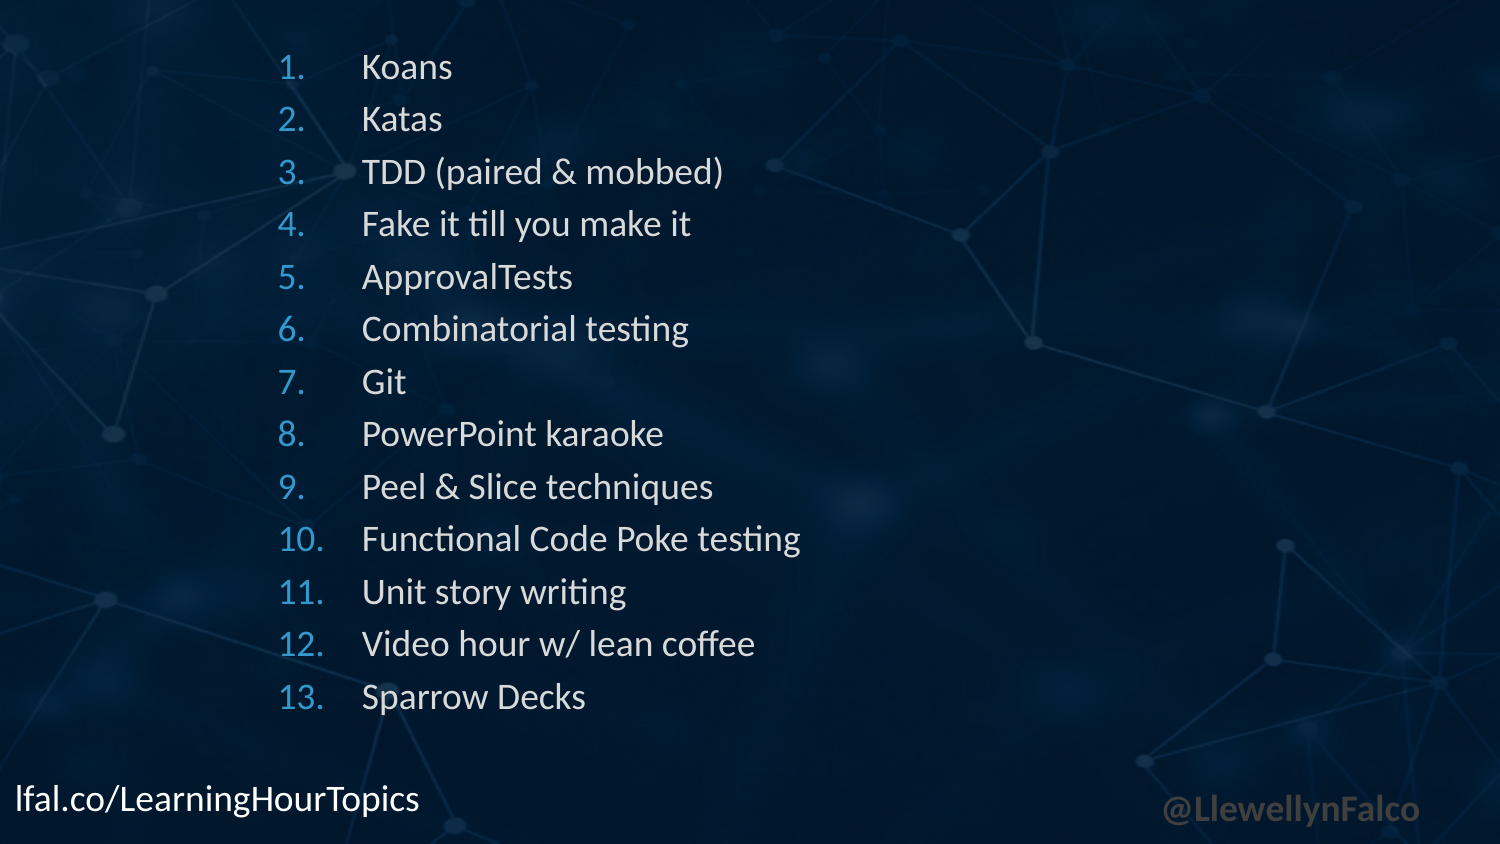

Koans
Katas
TDD (paired & mobbed)
Fake it till you make it
ApprovalTests
Combinatorial testing
Git
PowerPoint karaoke
Peel & Slice techniques
Functional Code Poke testing
Unit story writing
Video hour w/ lean coffee
Sparrow Decks

lfal.co/LearningHourTopics